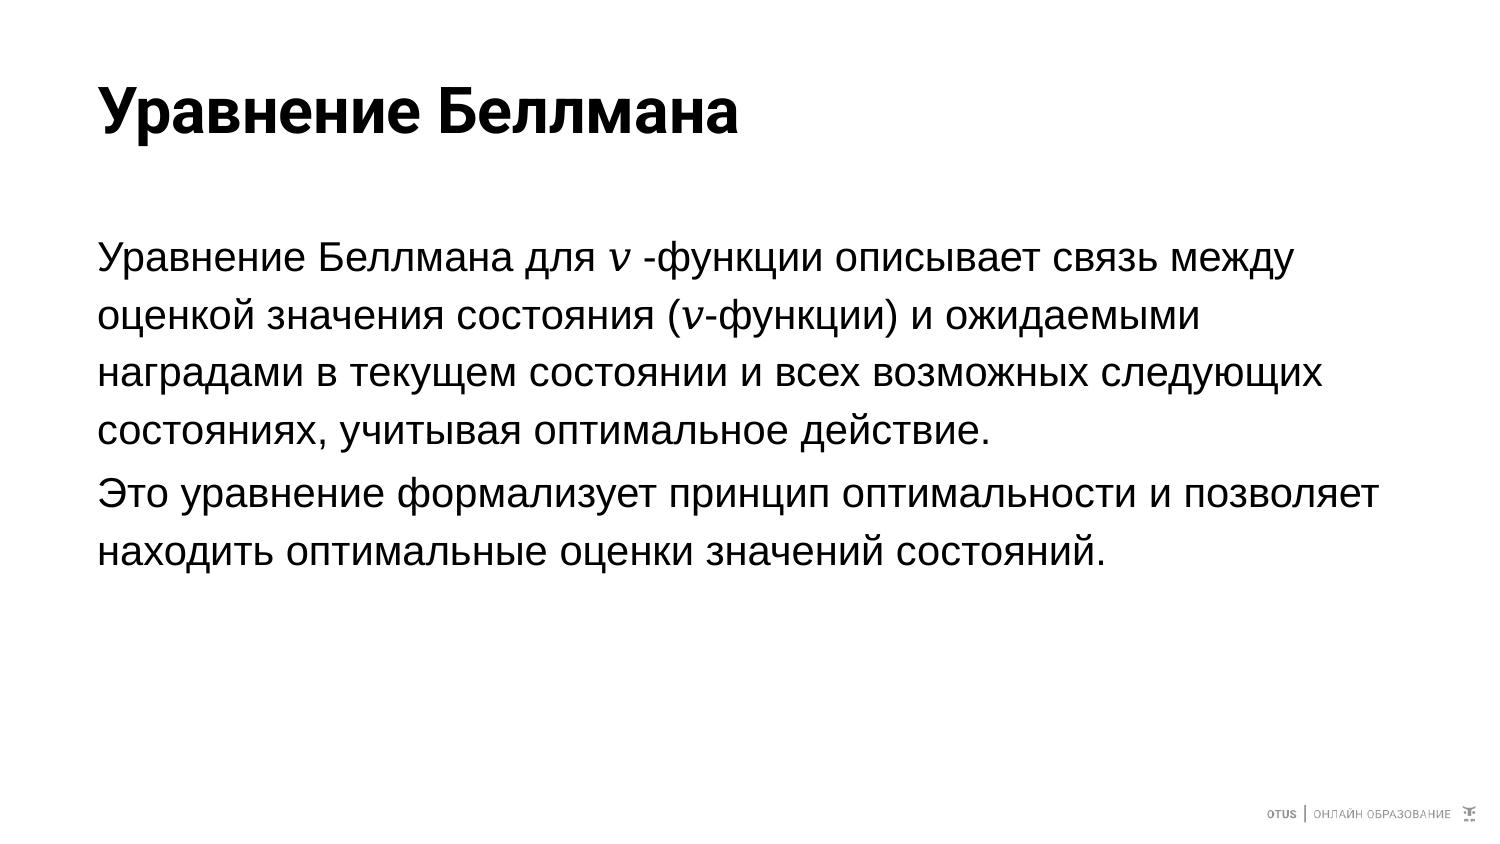

# Уравнение Беллмана
Уравнение Беллмана для 𝑣 -функции описывает связь между оценкой значения состояния (𝑣-функции) и ожидаемыми наградами в текущем состоянии и всех возможных следующих состояниях, учитывая оптимальное действие.
Это уравнение формализует принцип оптимальности и позволяет находить оптимальные оценки значений состояний.